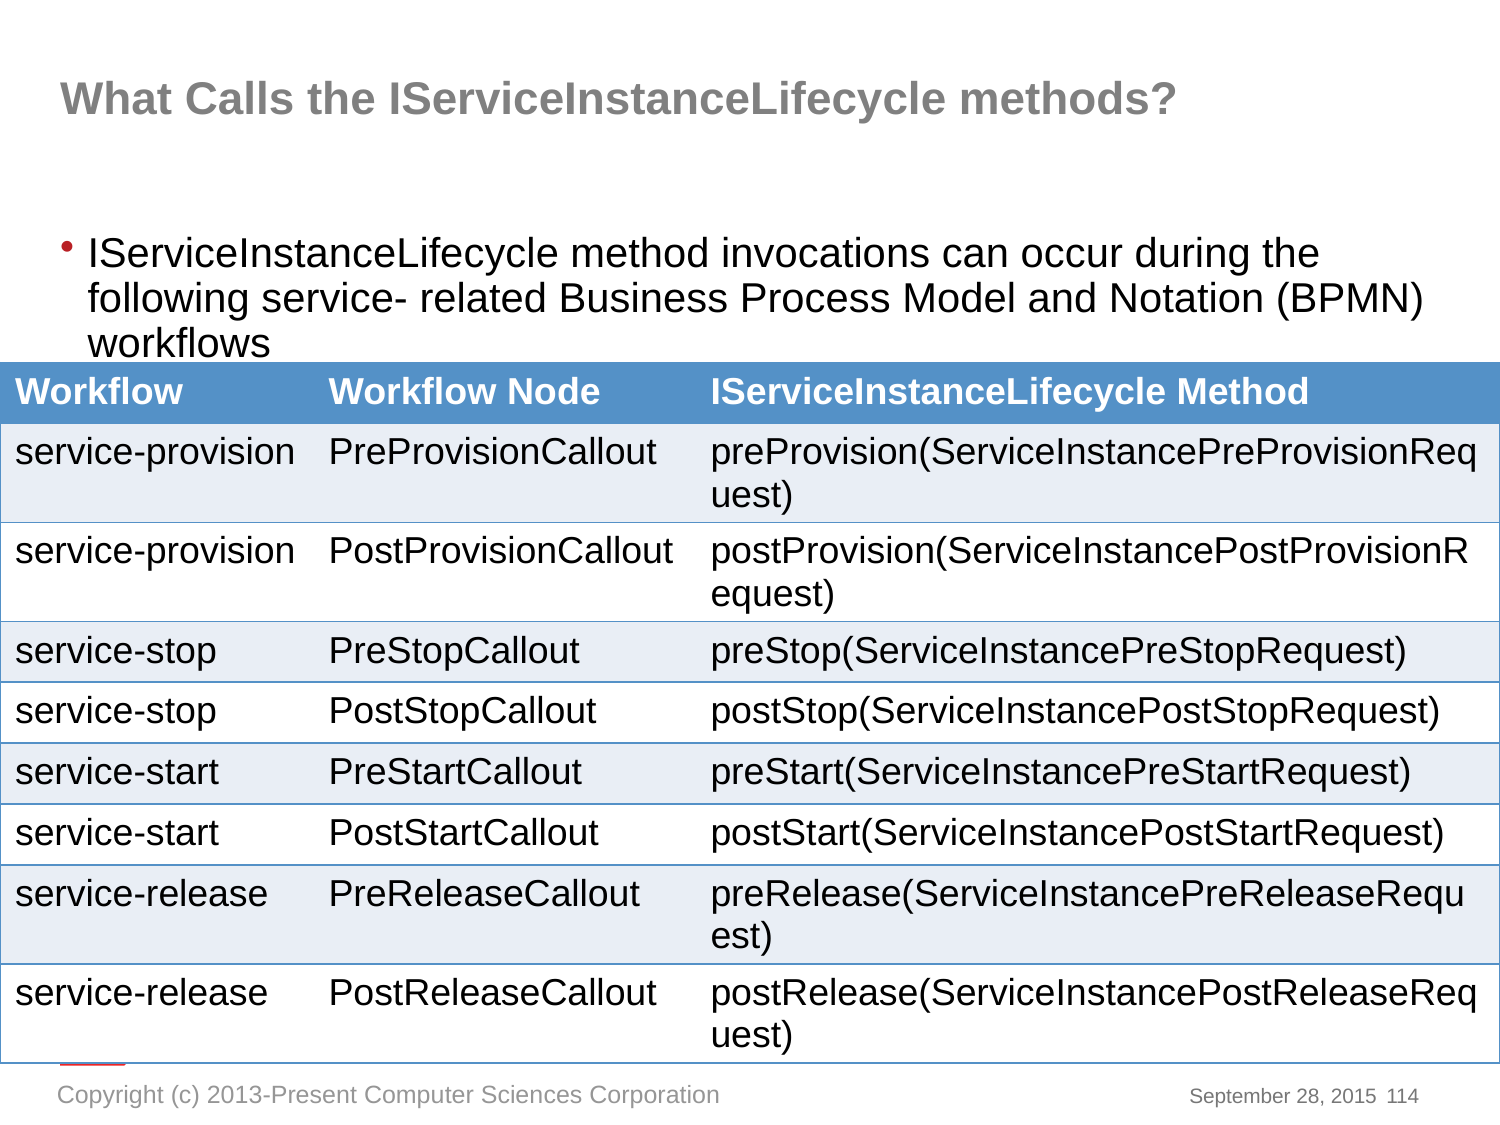

# What Calls the IServiceInstanceLifecycle methods?
IServiceInstanceLifecycle method invocations can occur during the following service- related Business Process Model and Notation (BPMN) workflows

| Workflow | Workflow Node | IServiceInstanceLifecycle Method |
| --- | --- | --- |
| service-provision | PreProvisionCallout | preProvision(ServiceInstancePreProvisionRequest) |
| service-provision | PostProvisionCallout | postProvision(ServiceInstancePostProvisionRequest) |
| service-stop | PreStopCallout | preStop(ServiceInstancePreStopRequest) |
| service-stop | PostStopCallout | postStop(ServiceInstancePostStopRequest) |
| service-start | PreStartCallout | preStart(ServiceInstancePreStartRequest) |
| service-start | PostStartCallout | postStart(ServiceInstancePostStartRequest) |
| service-release | PreReleaseCallout | preRelease(ServiceInstancePreReleaseRequest) |
| service-release | PostReleaseCallout | postRelease(ServiceInstancePostReleaseRequest) |